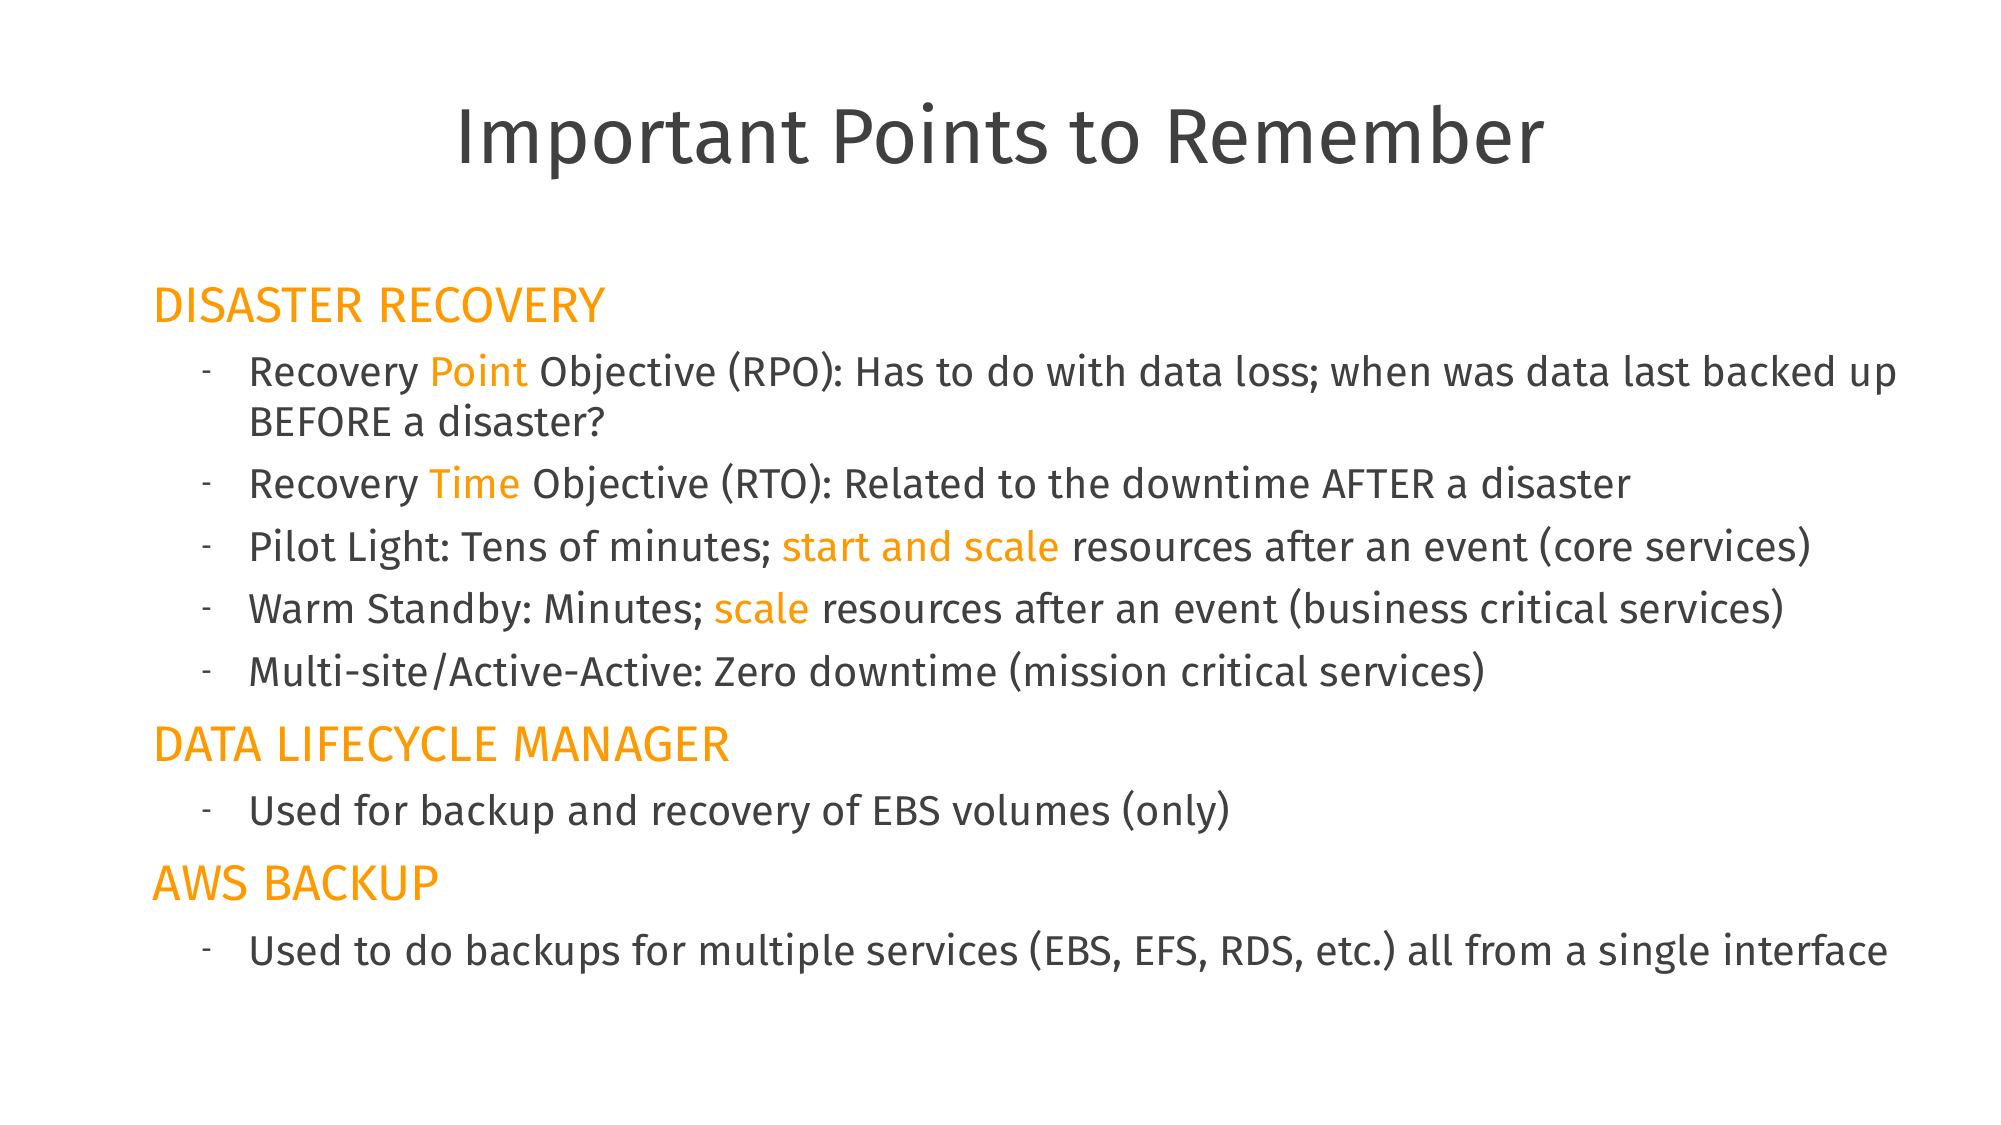

# Important Points to Remember
DISASTER RECOVERY
Recovery Point Objective (RPO): Has to do with data loss; when was data last backed up BEFORE a disaster?
Recovery Time Objective (RTO): Related to the downtime AFTER a disaster
Pilot Light: Tens of minutes; start and scale resources after an event (core services)
Warm Standby: Minutes; scale resources after an event (business critical services)
Multi-site/Active-Active: Zero downtime (mission critical services)
DATA LIFECYCLE MANAGER
Used for backup and recovery of EBS volumes (only)
AWS BACKUP
Used to do backups for multiple services (EBS, EFS, RDS, etc.) all from a single interface